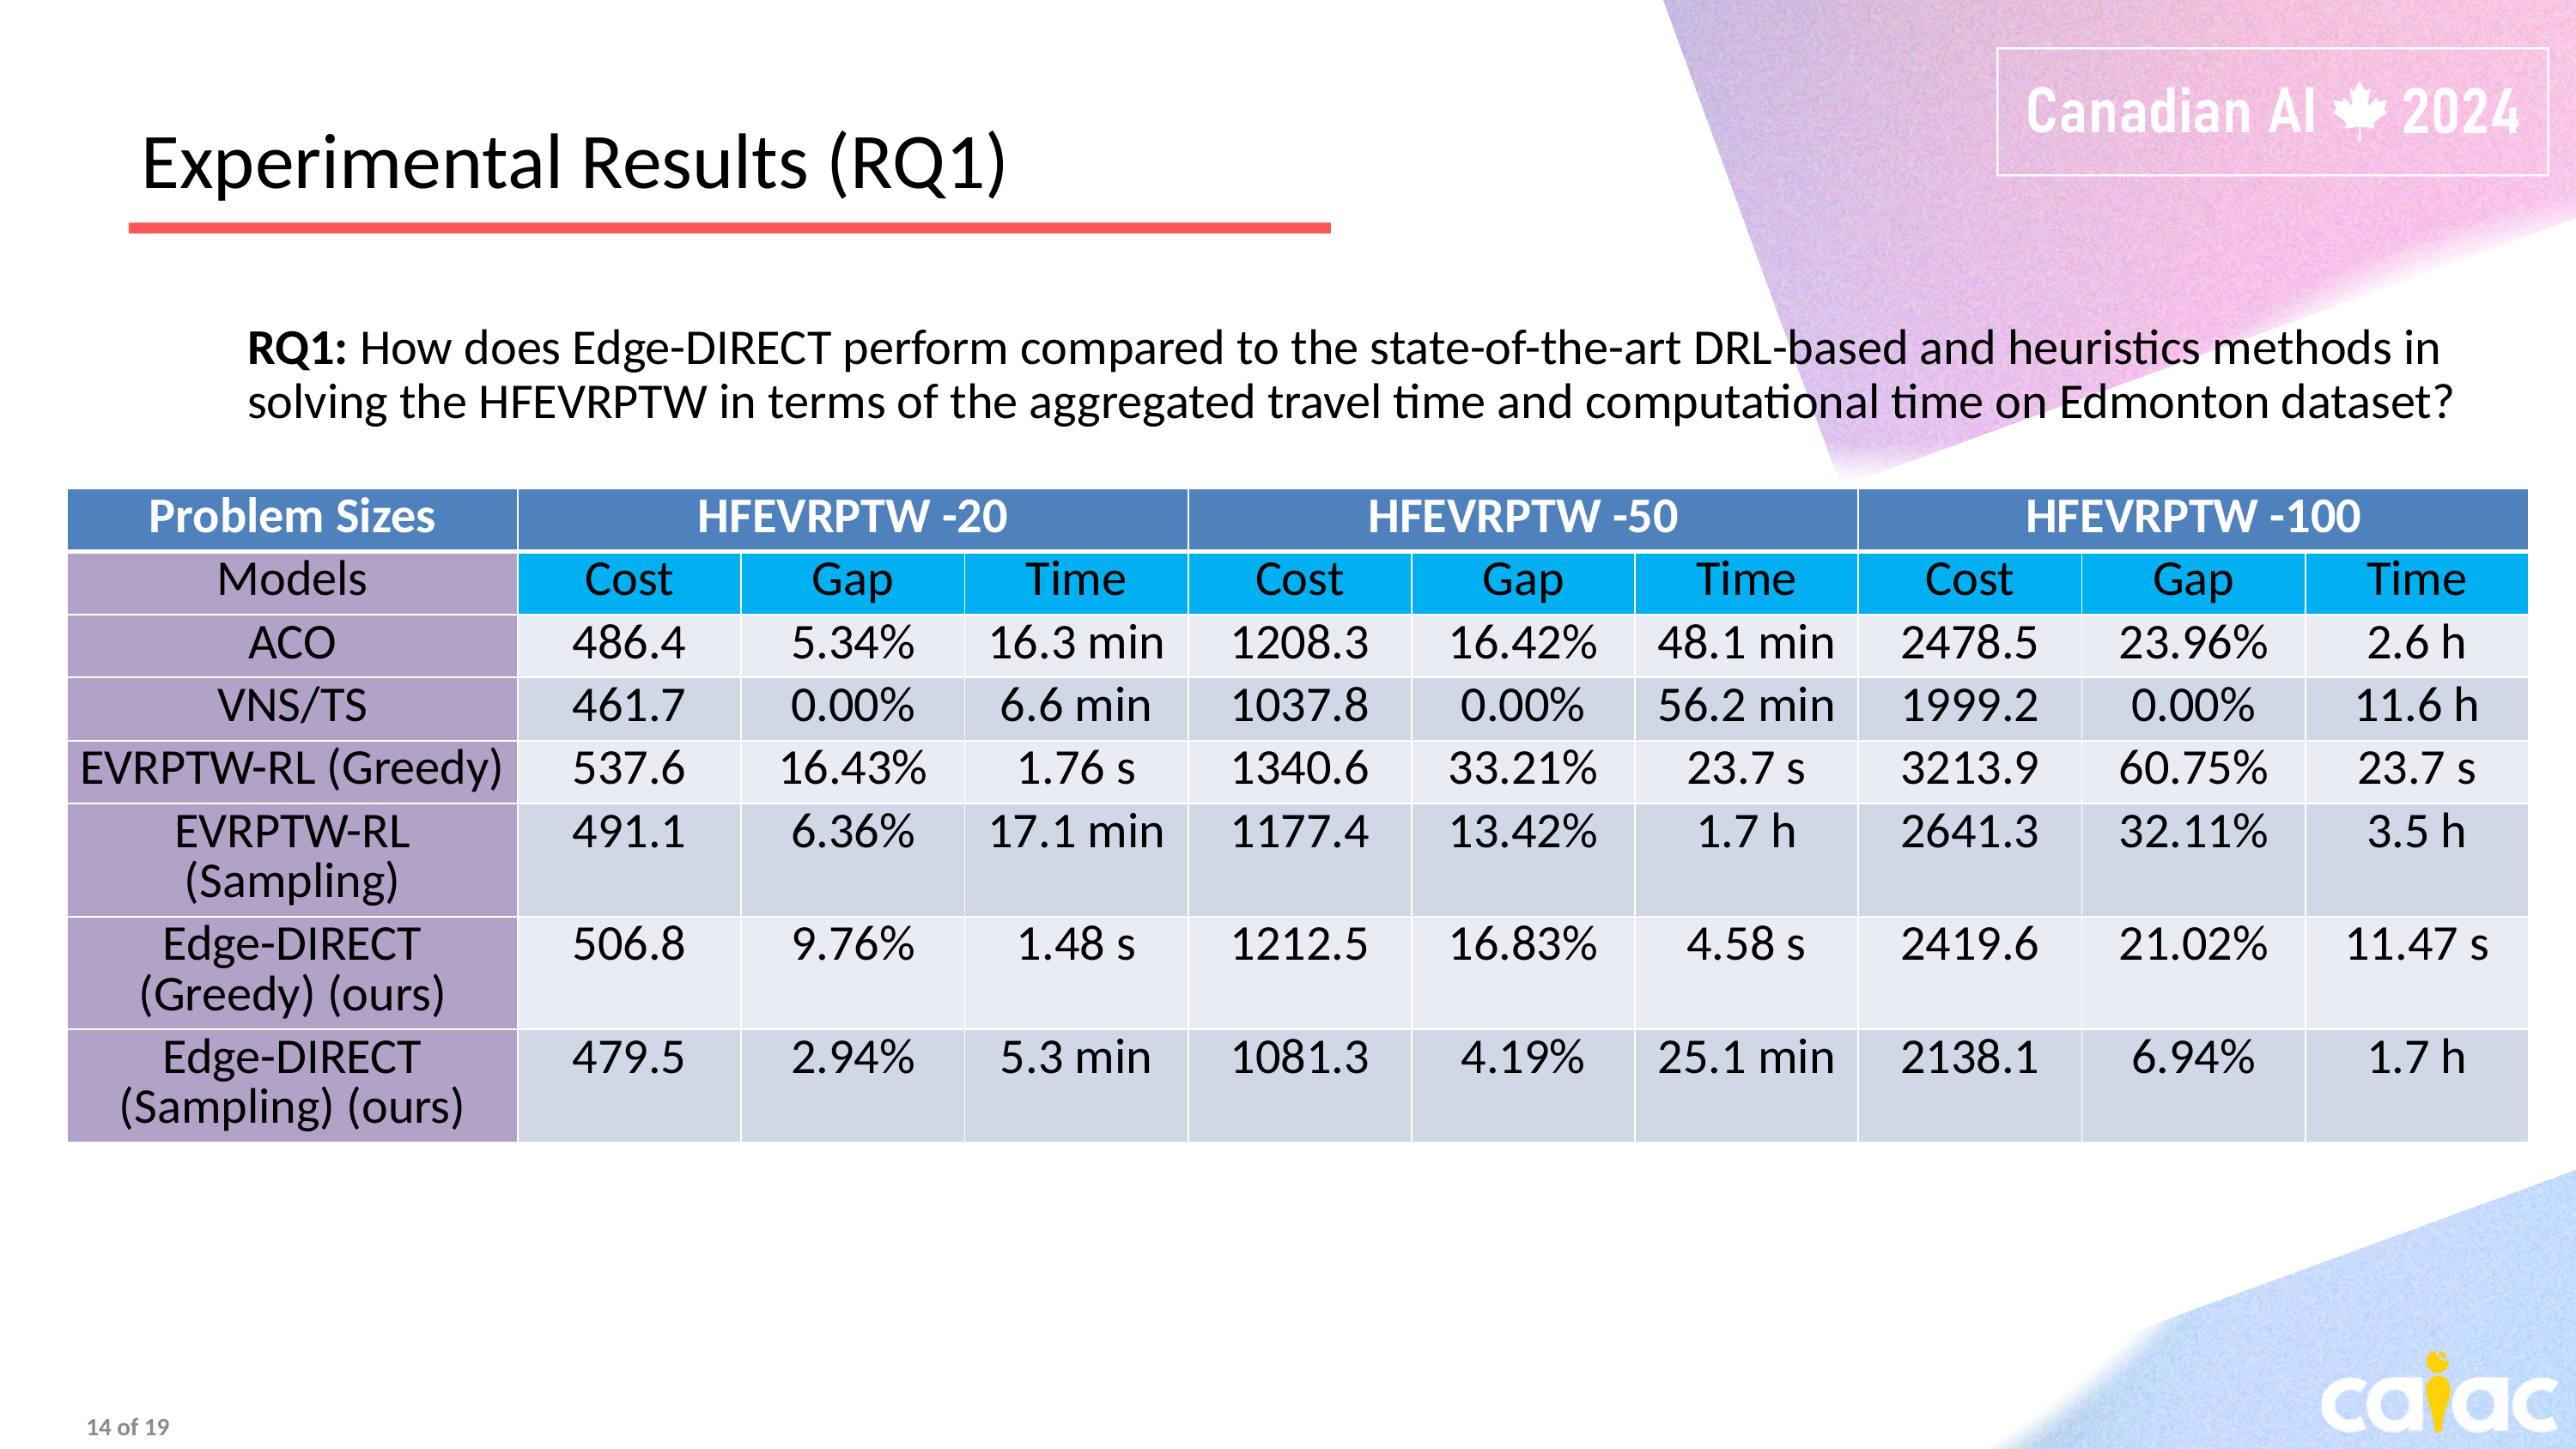

Experimental Results (RQ1)​

RQ1: How does Edge-DIRECT perform compared to the state-of-the-art DRL-based and heuristics methods in solving the HFEVRPTW in terms of the aggregated travel time and computational time on Edmonton dataset?

| Problem Sizes | HFEVRPTW -20 |  |  | HFEVRPTW -50 |  |  | HFEVRPTW -100 |  |  |
| --- | --- | --- | --- | --- | --- | --- | --- | --- | --- |
| Models | Cost | Gap | Time | Cost | Gap | Time | Cost | Gap | Time |
| ACO | 486.4 | 5.34% | 16.3 min | 1208.3 | 16.42% | 48.1 min | 2478.5 | 23.96% | 2.6 h |
| VNS/TS | 461.7 | 0.00% | 6.6 min | 1037.8 | 0.00% | 56.2 min | 1999.2 | 0.00% | 11.6 h |
| EVRPTW-RL (Greedy) | 537.6 | 16.43% | 1.76 s | 1340.6 | 33.21% | 23.7 s | 3213.9 | 60.75% | 23.7 s |
| EVRPTW-RL (Sampling) | 491.1 | 6.36% | 17.1 min | 1177.4 | 13.42% | 1.7 h | 2641.3 | 32.11% | 3.5 h |
| Edge-DIRECT (Greedy) (ours) | 506.8 | 9.76% | 1.48 s | 1212.5 | 16.83% | 4.58 s | 2419.6 | 21.02% | 11.47 s |
| Edge-DIRECT (Sampling) (ours) | 479.5 | 2.94% | 5.3 min | 1081.3 | 4.19% | 25.1 min | 2138.1 | 6.94% | 1.7 h |

14 of 19